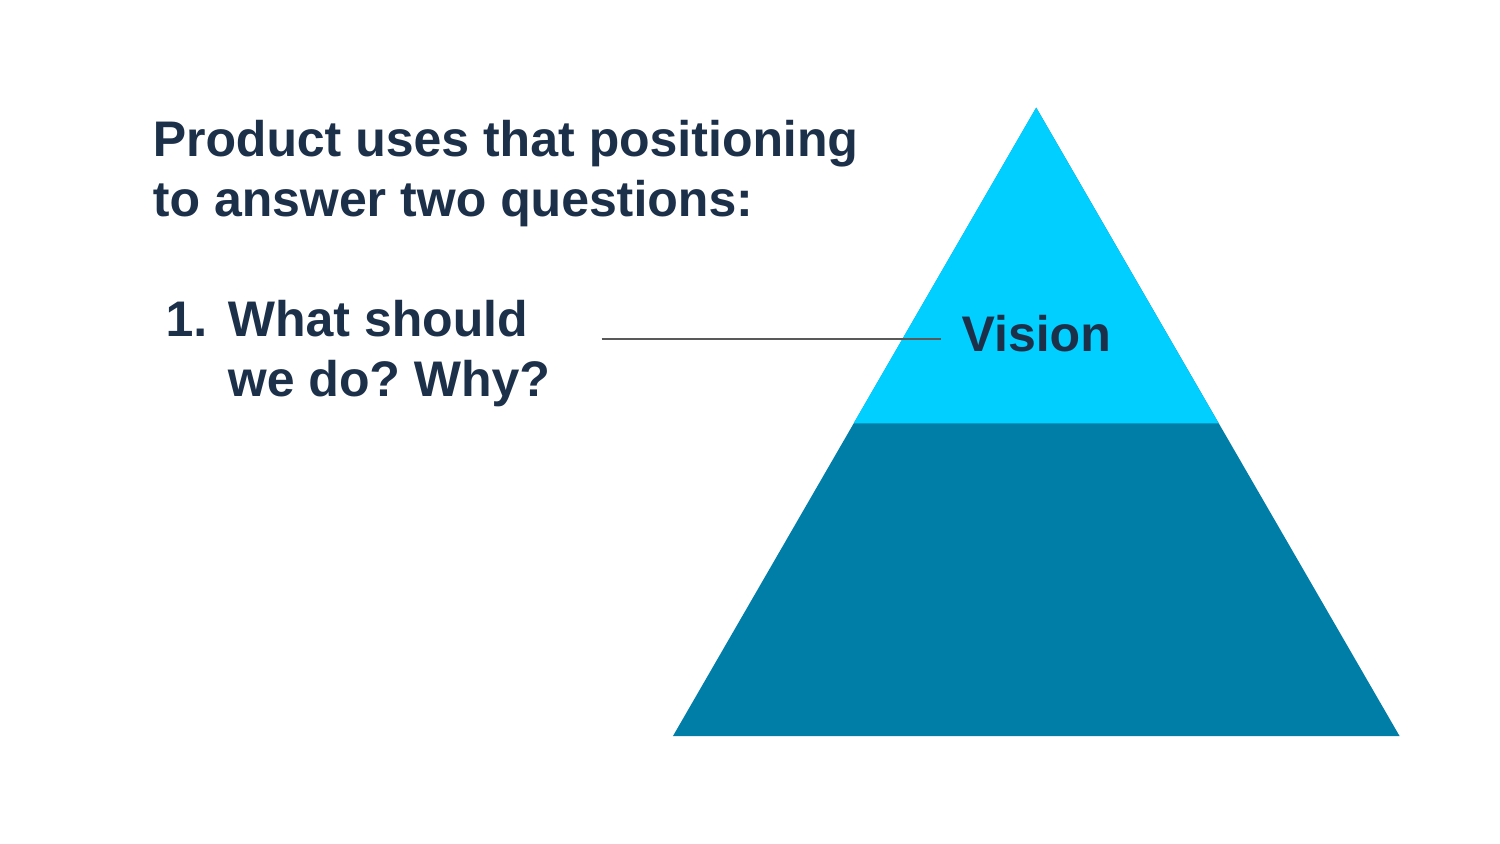

Product uses that positioning to answer two questions:
What should
we do? Why?

# Vision